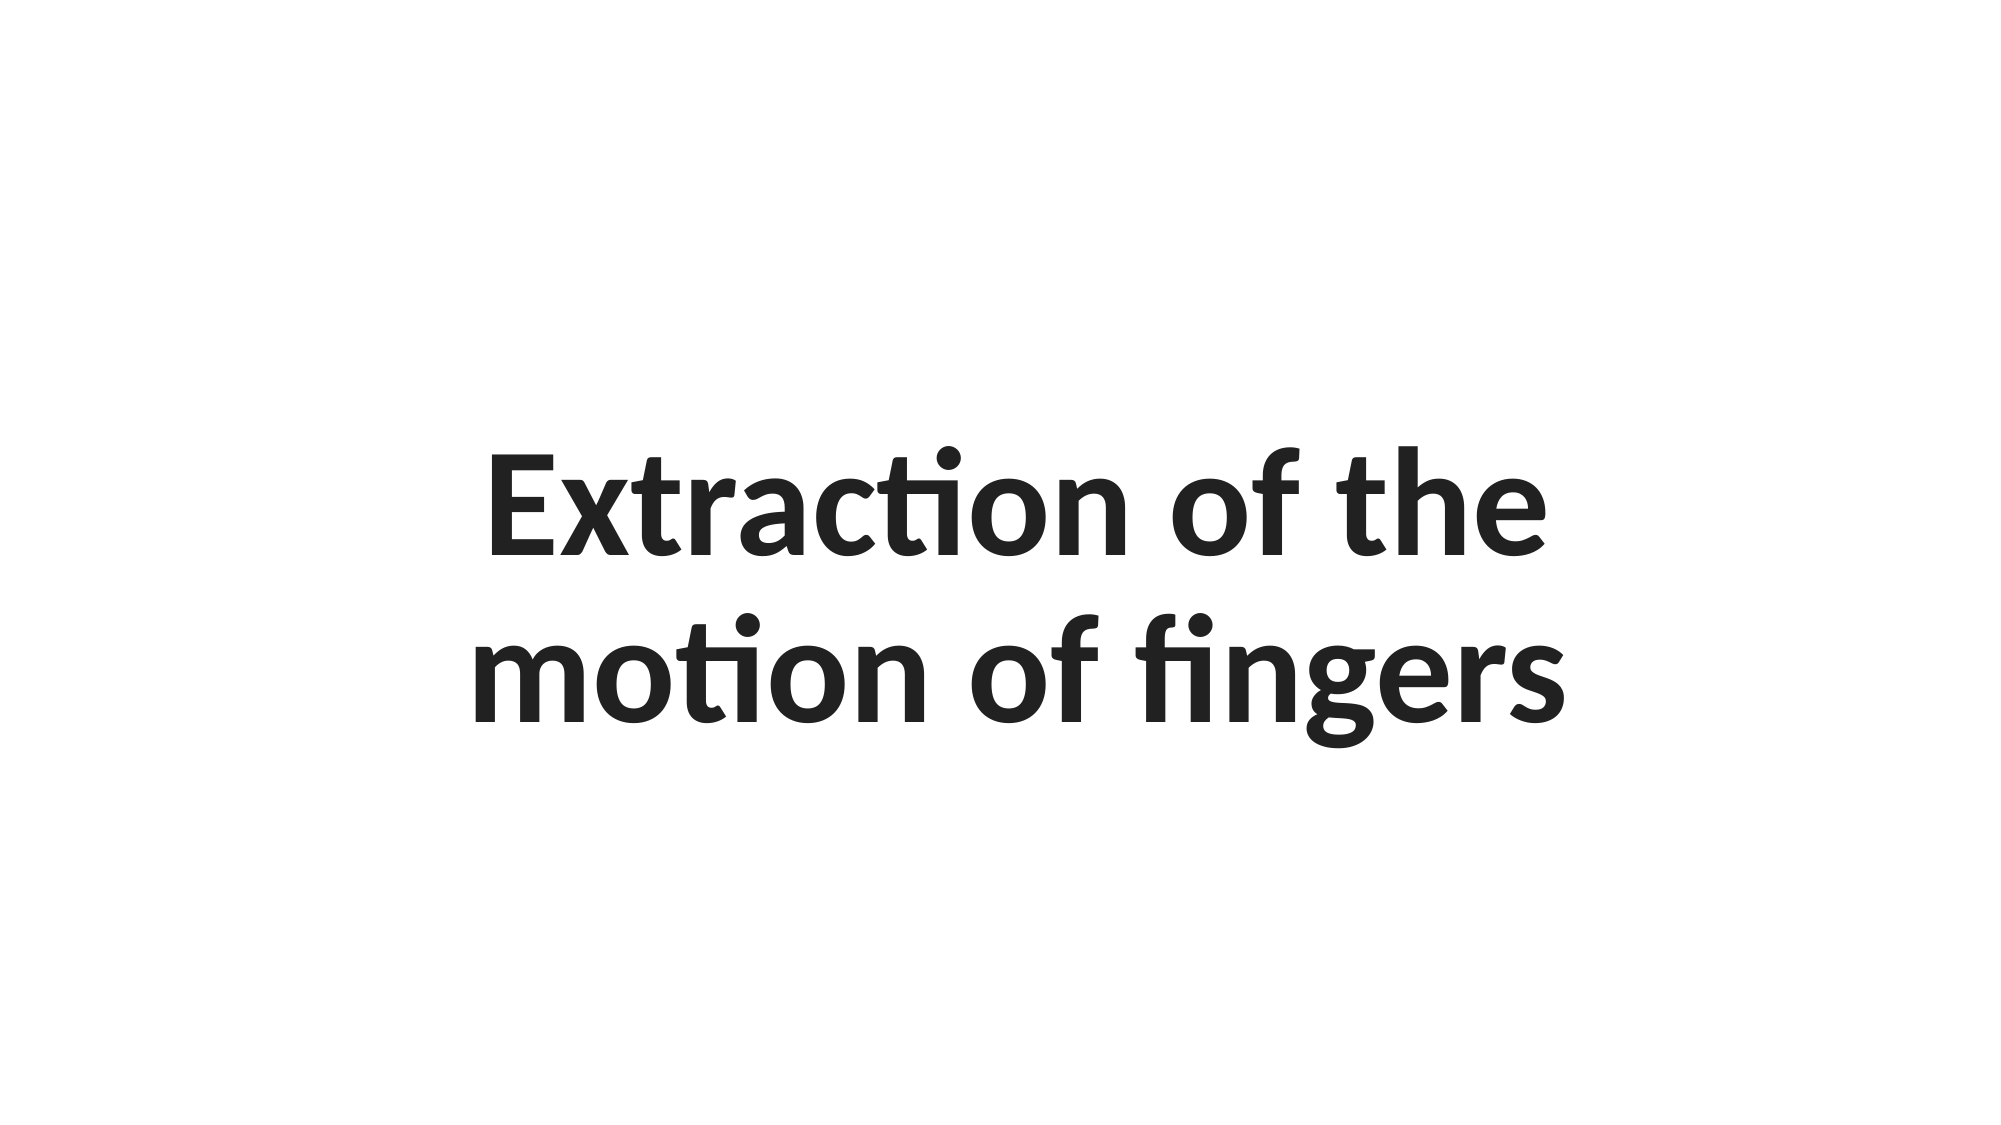

# Extraction of the motion of fingers